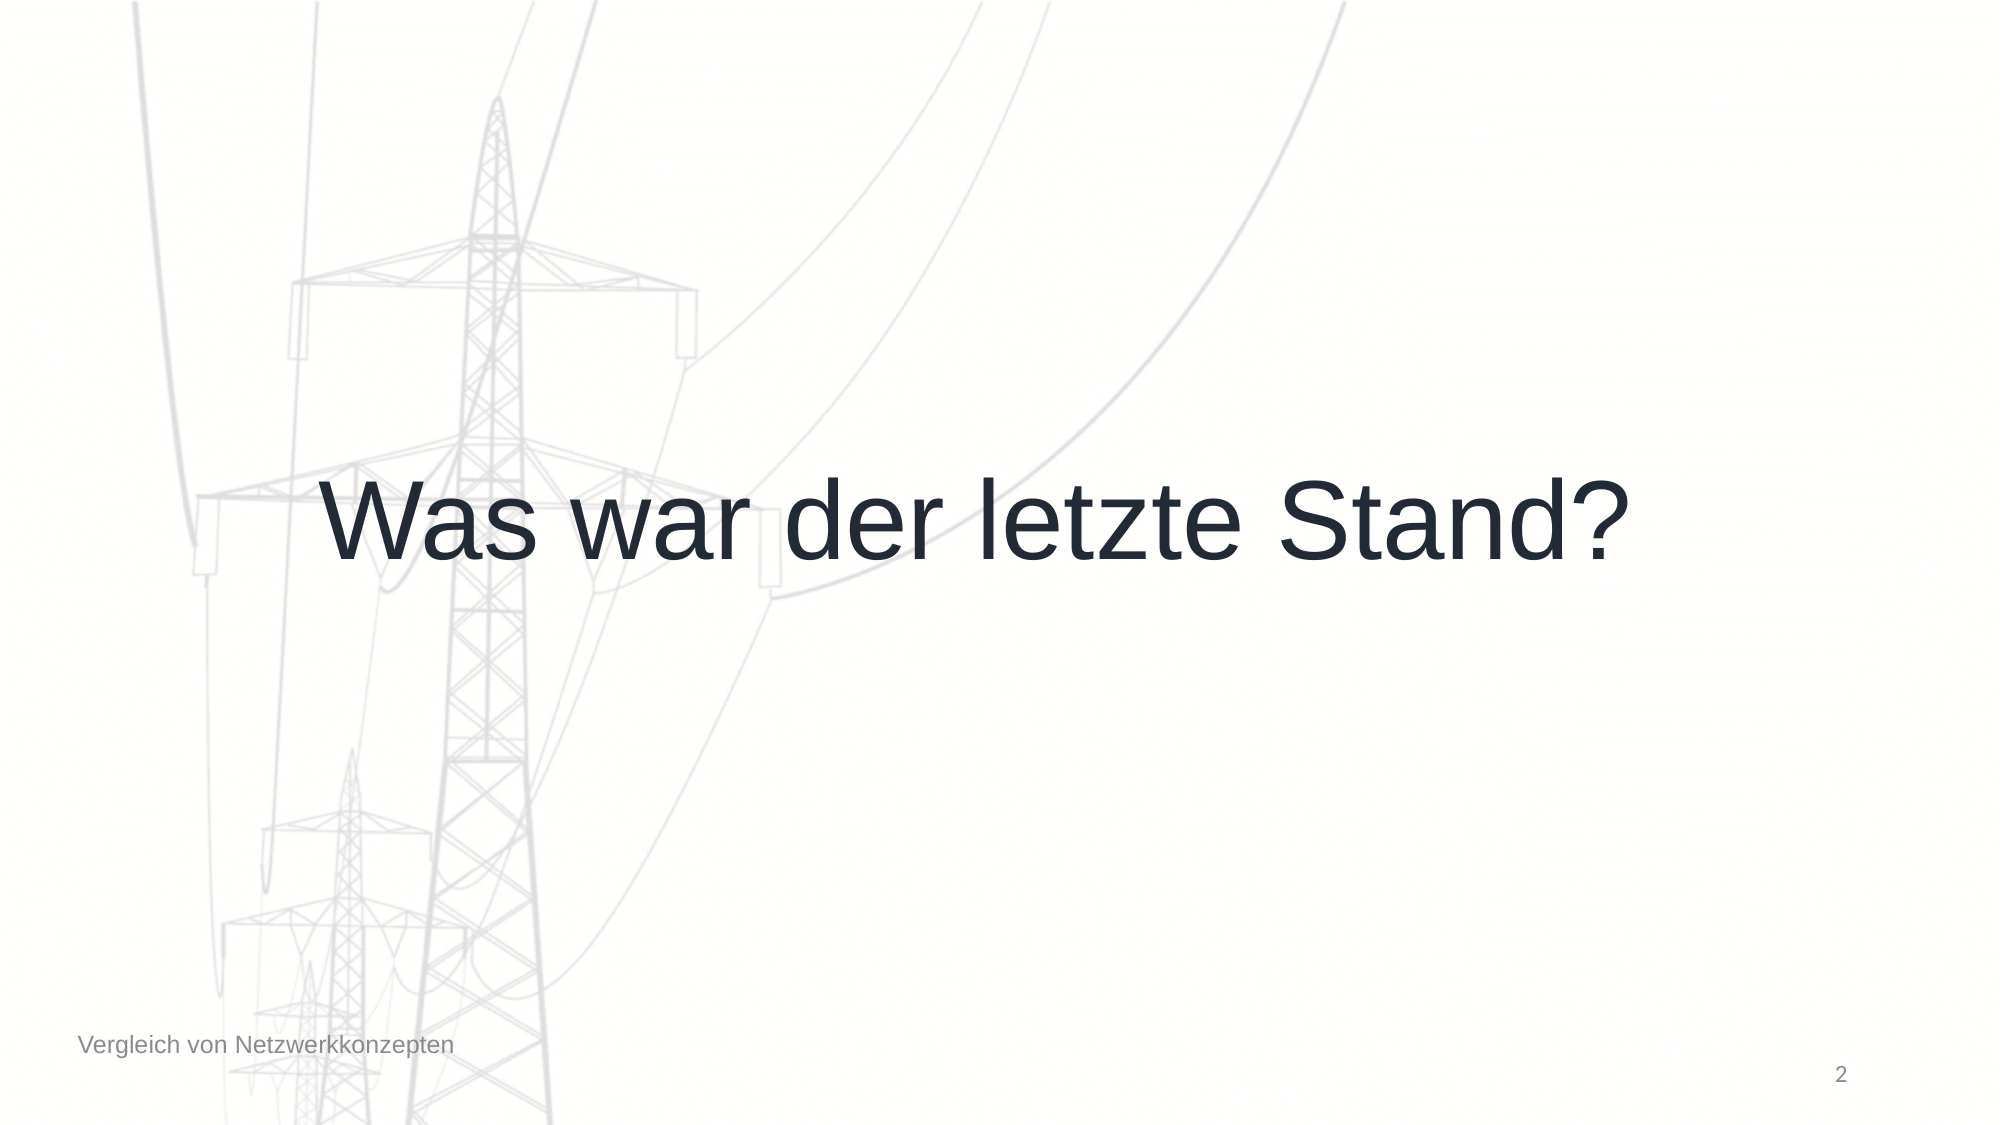

Was war der letzte Stand?
Vergleich von Netzwerkkonzepten
2